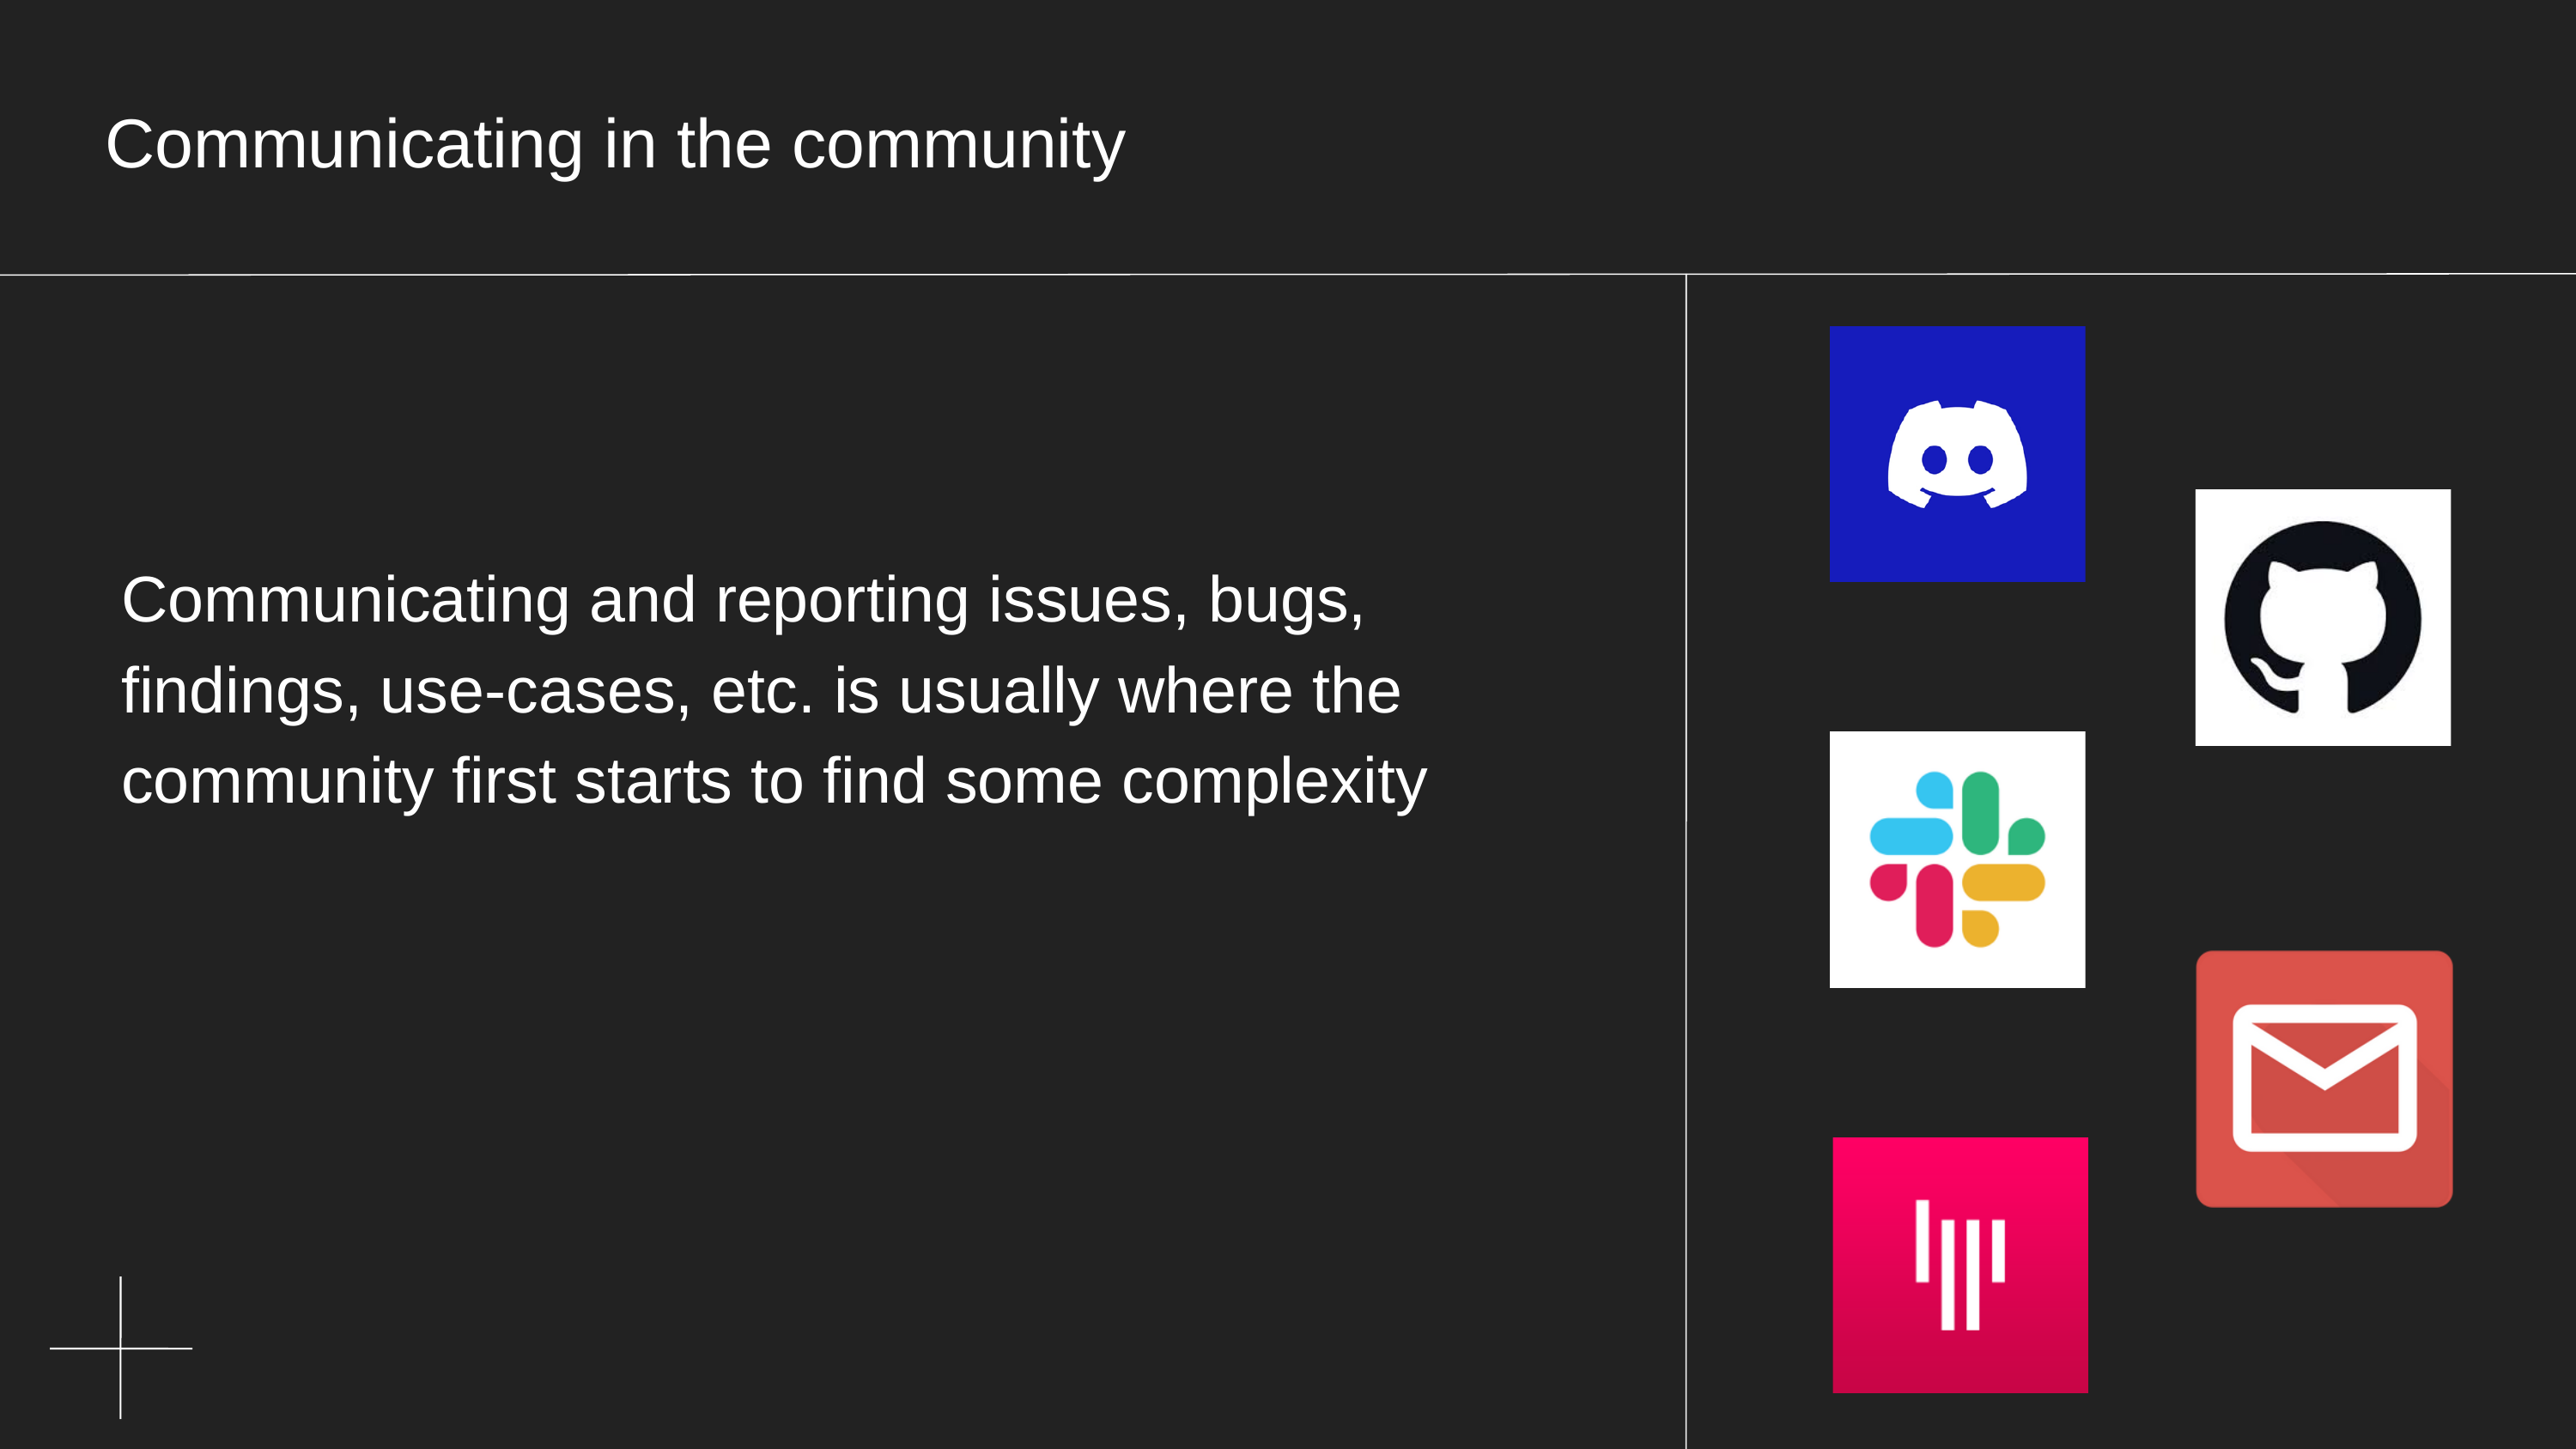

Communicating in the community

Communicating and reporting issues, bugs, findings, use-cases, etc. is usually where the community first starts to find some complexity